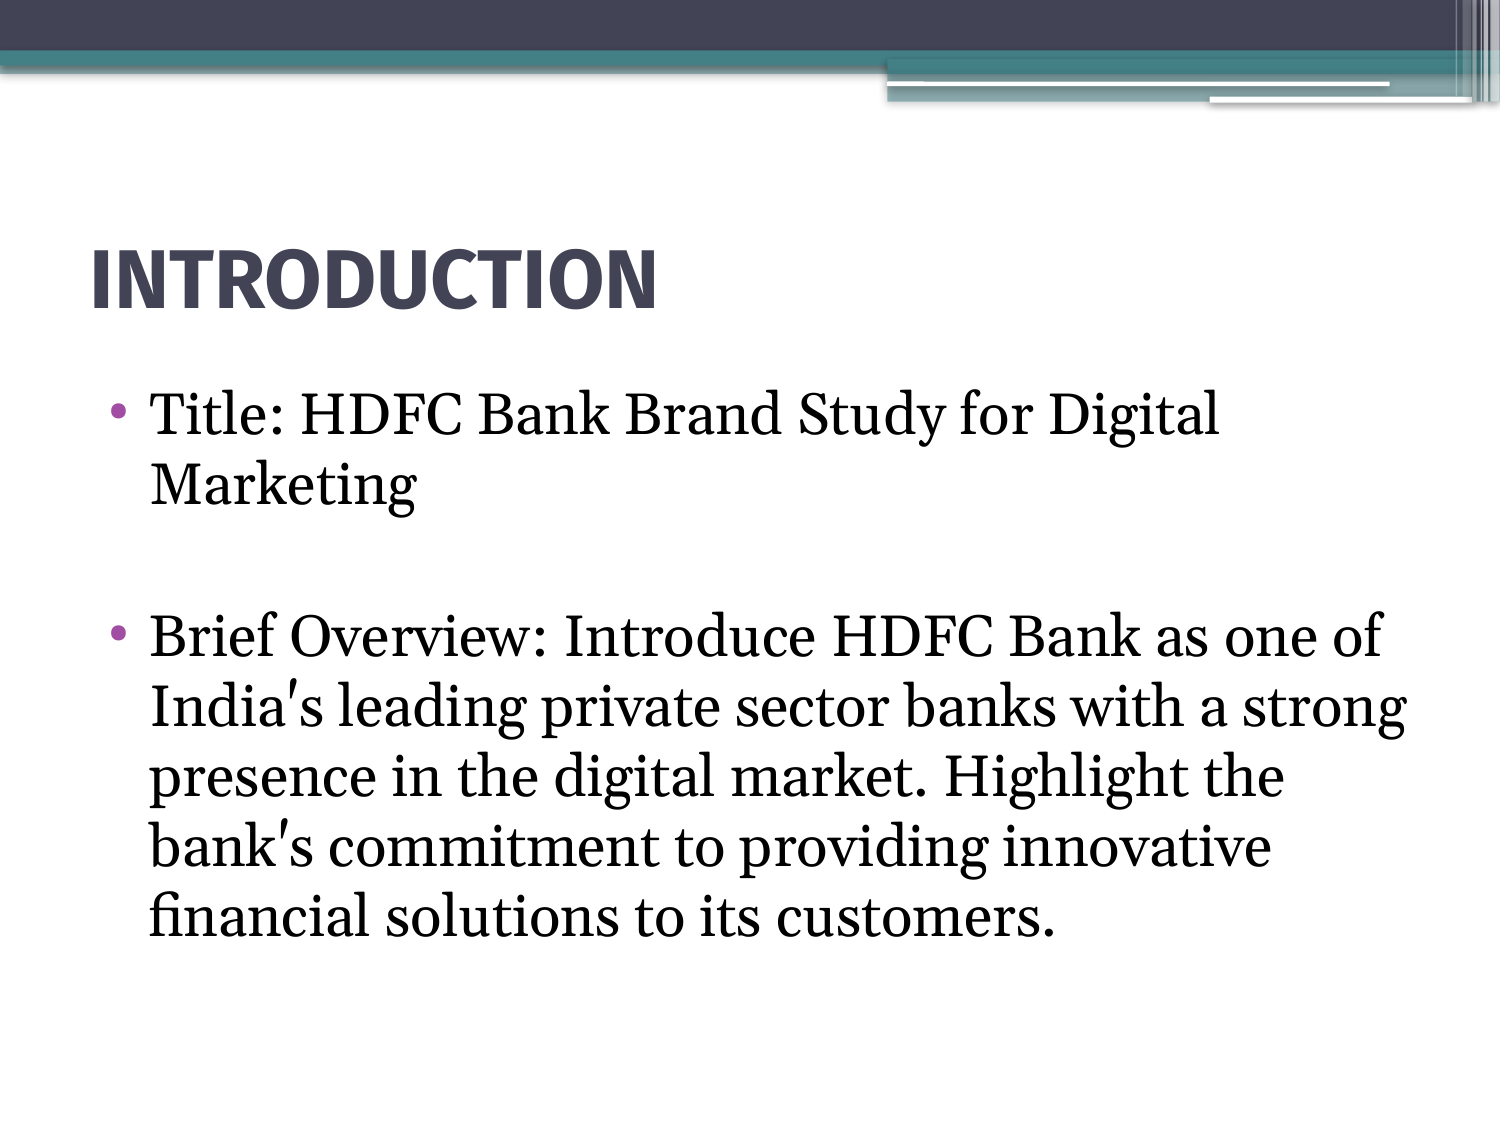

# INTRODUCTION
Title: HDFC Bank Brand Study for Digital Marketing

Brief Overview: Introduce HDFC Bank as one of India's leading private sector banks with a strong presence in the digital market. Highlight the bank's commitment to providing innovative financial solutions to its customers.